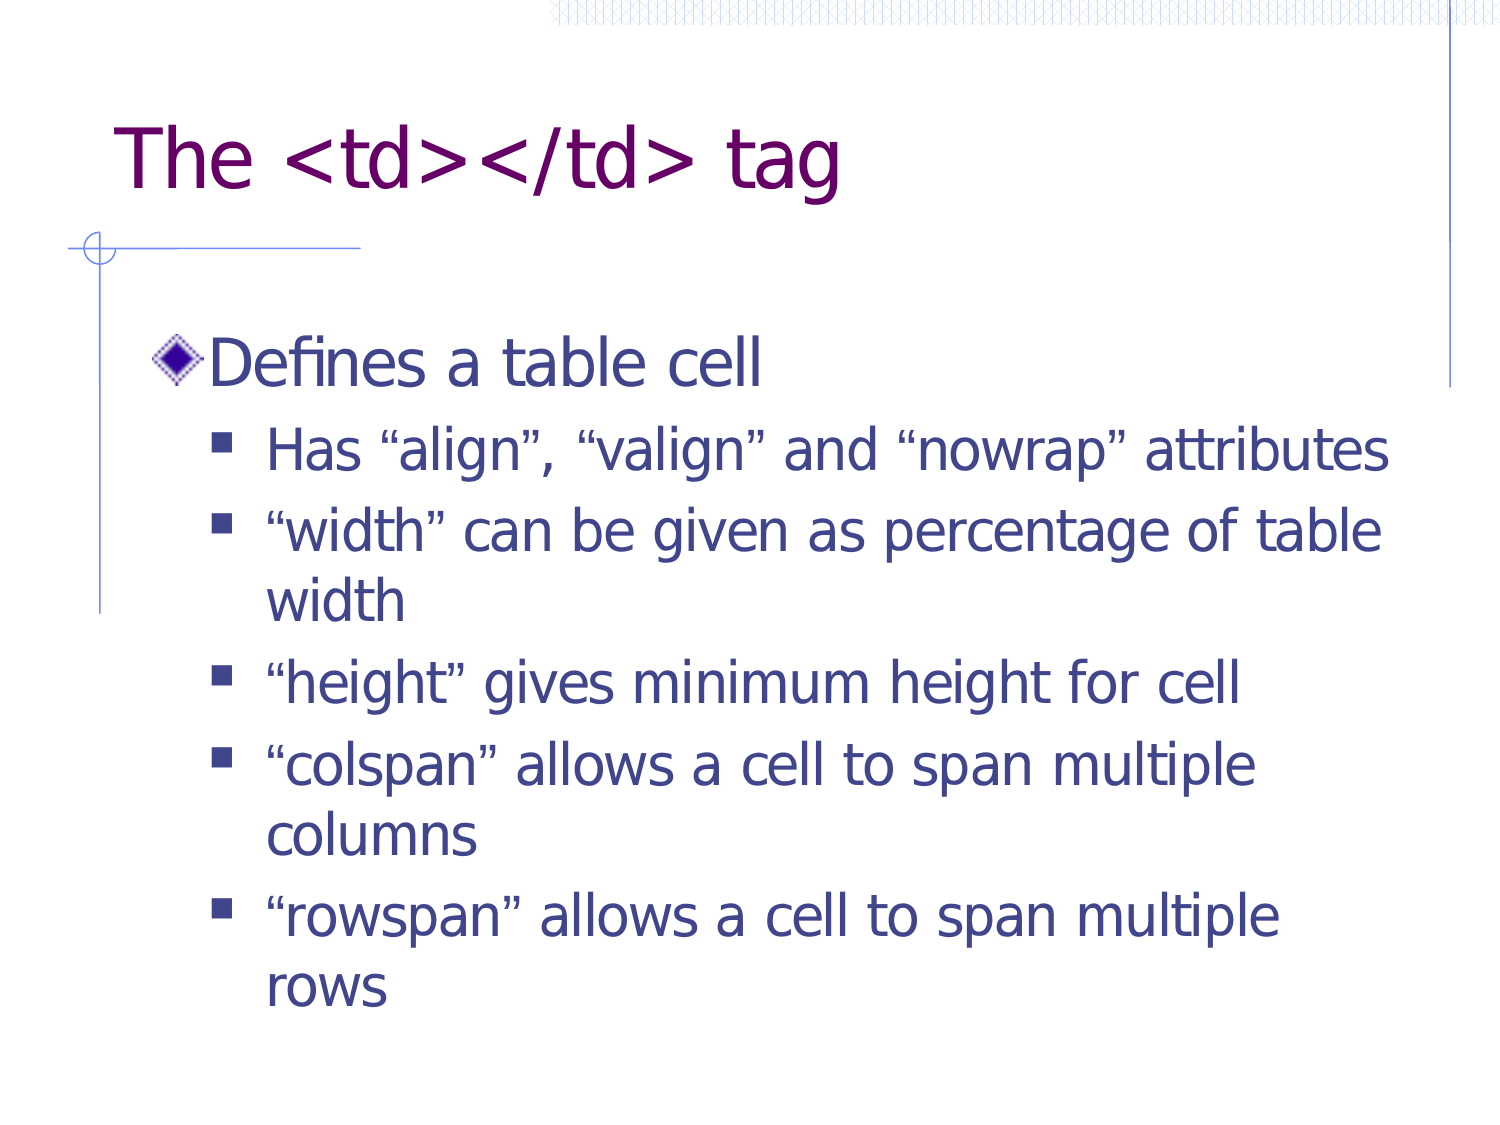

# The <td></td> tag
Defines a table cell
Has “align”, “valign” and “nowrap” attributes
“width” can be given as percentage of table width
“height” gives minimum height for cell
“colspan” allows a cell to span multiple columns
“rowspan” allows a cell to span multiple rows